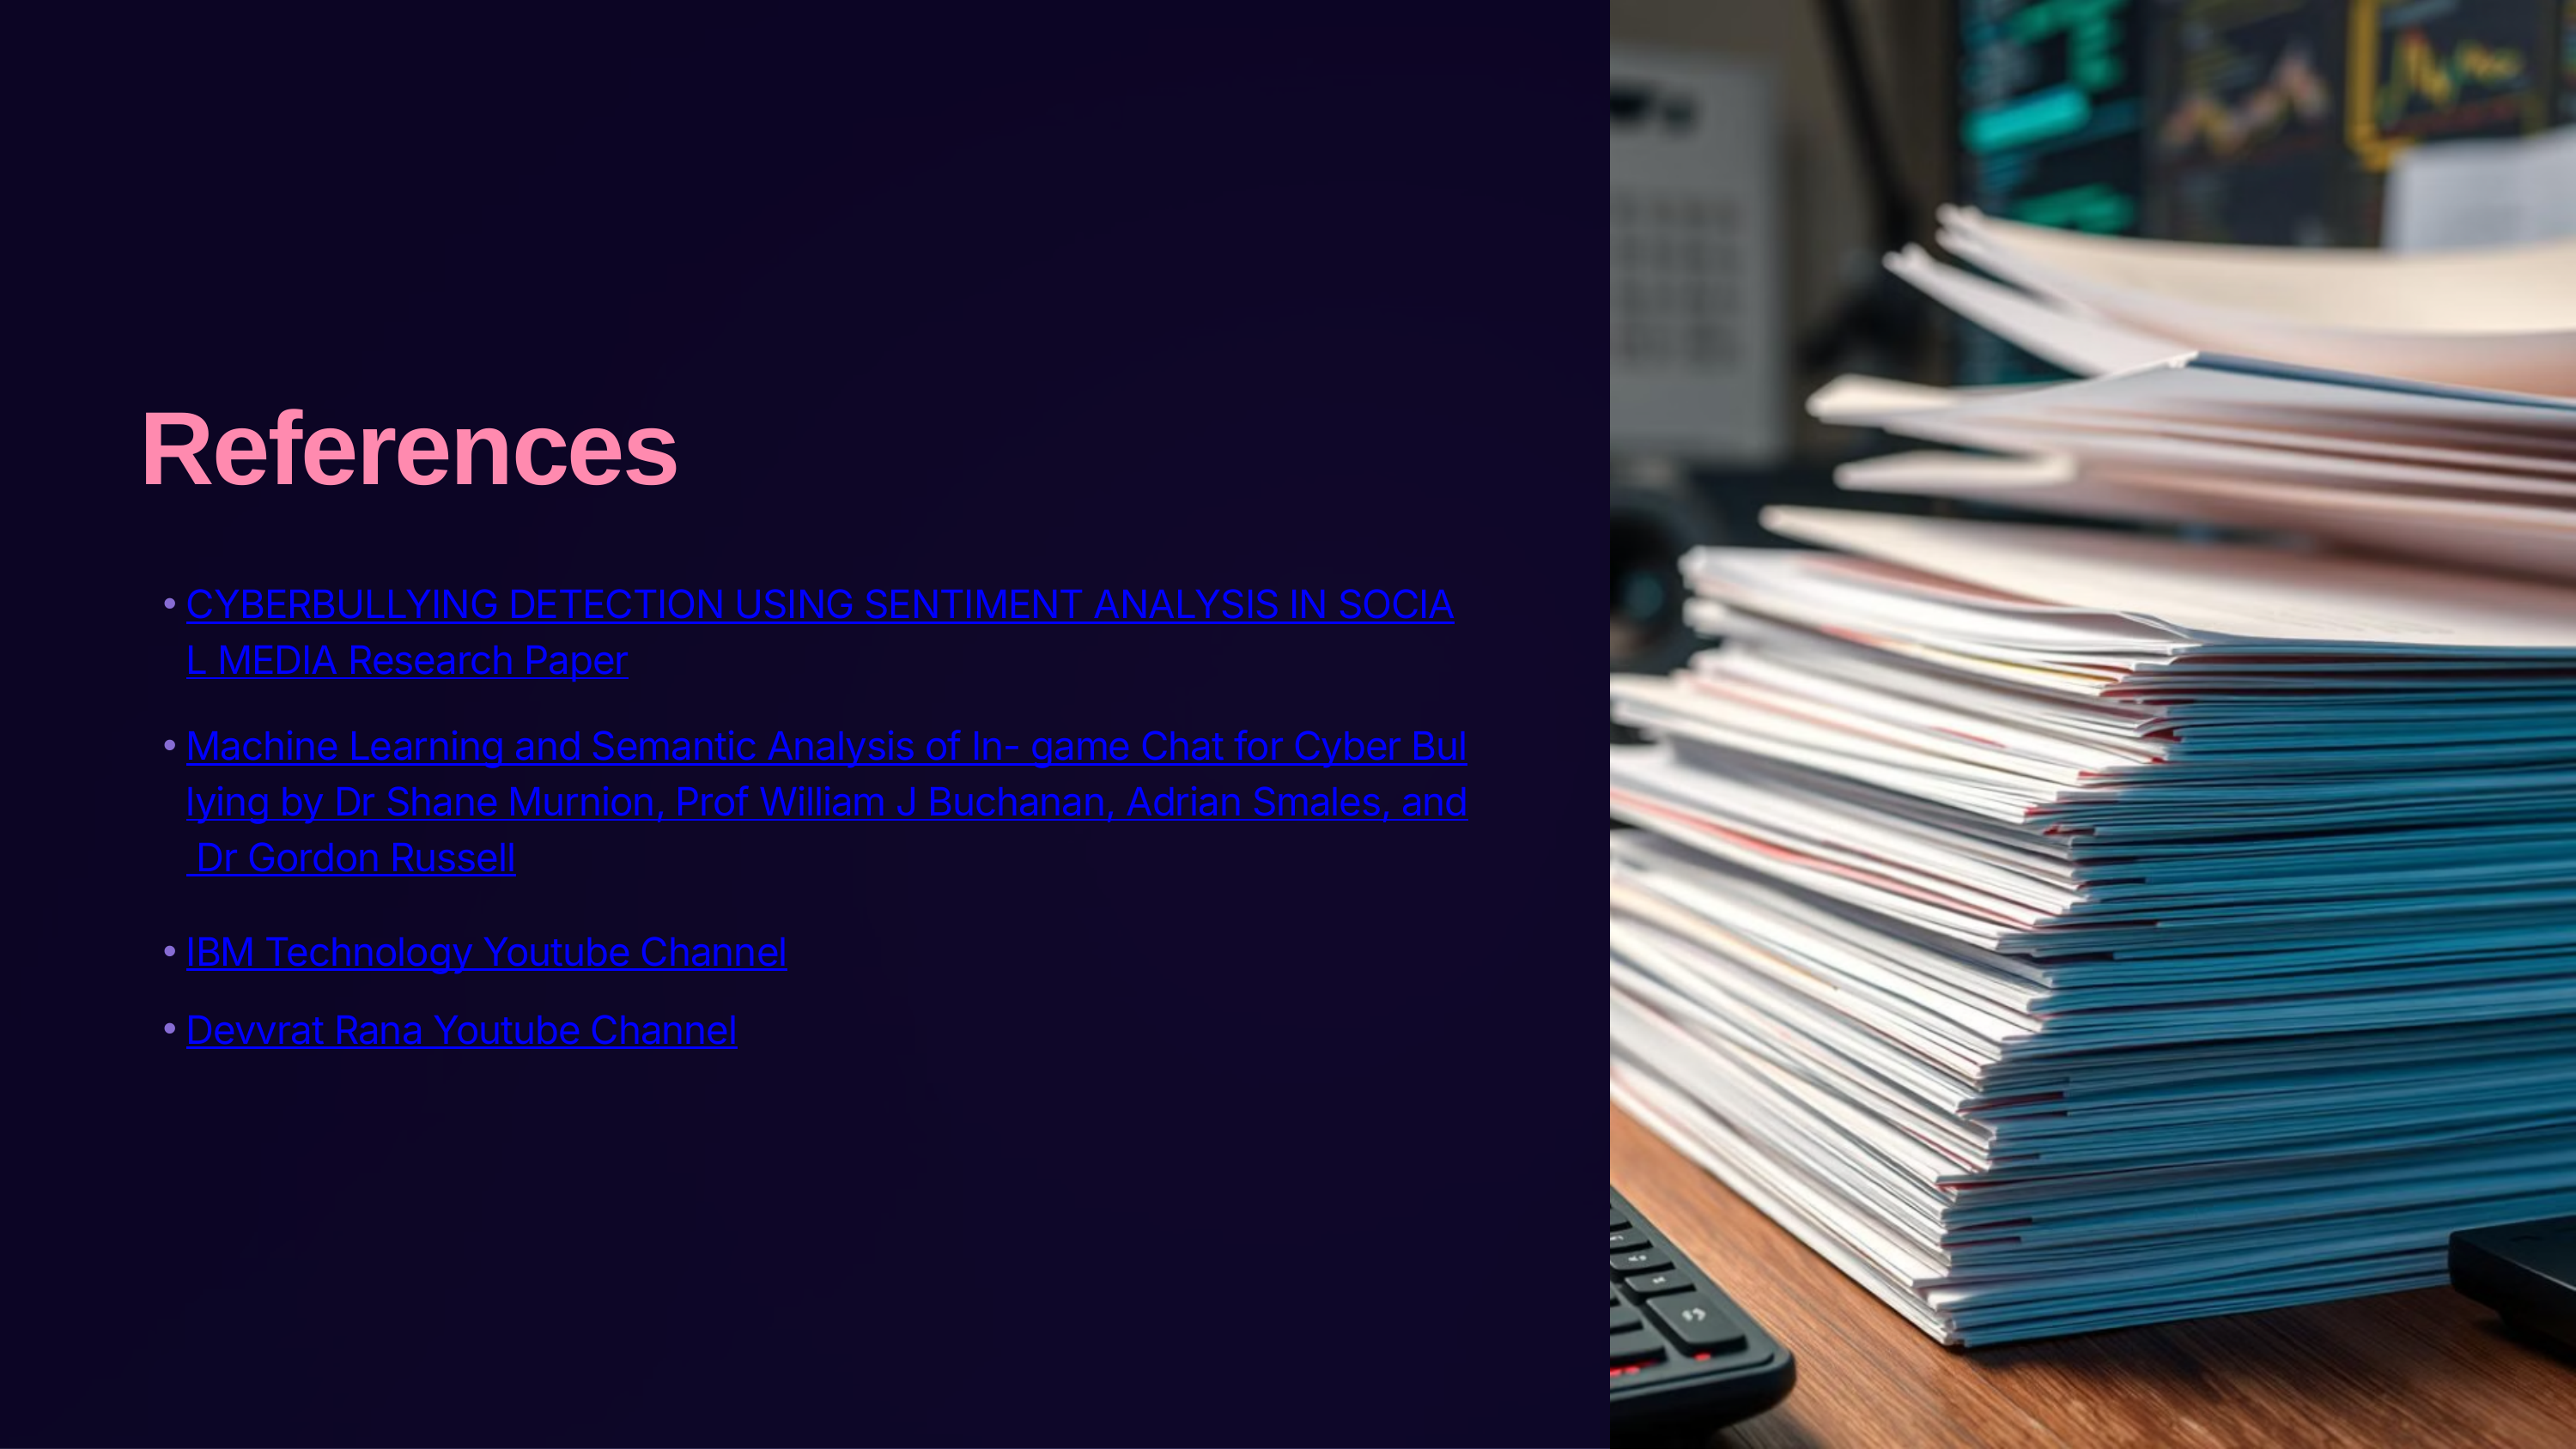

References
CYBERBULLYING DETECTION USING SENTIMENT ANALYSIS IN SOCIAL MEDIA Research Paper
Machine Learning and Semantic Analysis of In- game Chat for Cyber Bullying by Dr Shane Murnion, Prof William J Buchanan, Adrian Smales, and Dr Gordon Russell
IBM Technology Youtube Channel
Devvrat Rana Youtube Channel